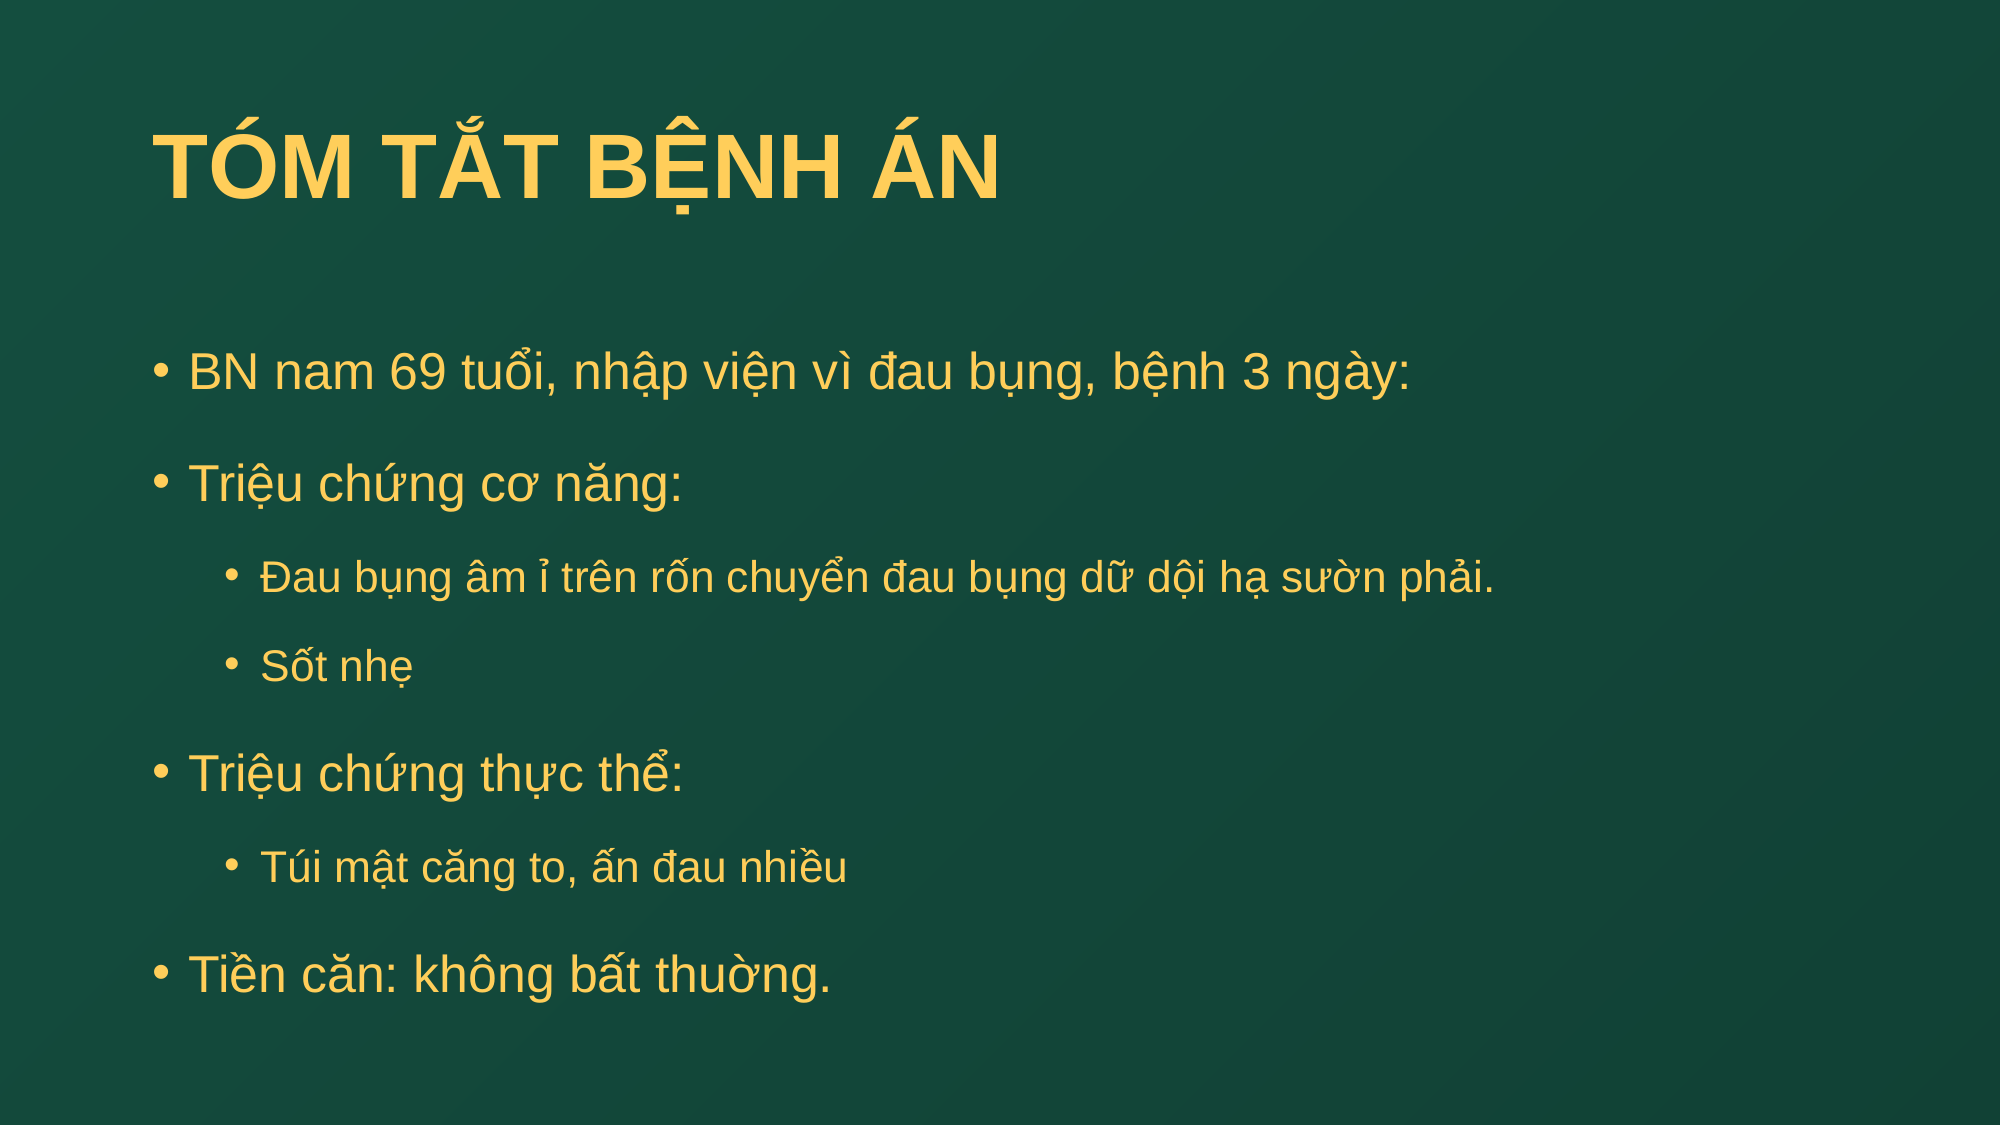

# TÓM TẮT BỆNH ÁN
BN nam 69 tuổi, nhập viện vì đau bụng, bệnh 3 ngày:
Triệu chứng cơ năng:
Đau bụng âm ỉ trên rốn chuyển đau bụng dữ dội hạ sườn phải.
Sốt nhẹ
Triệu chứng thực thể:
Túi mật căng to, ấn đau nhiều
Tiền căn: không bất thuờng.